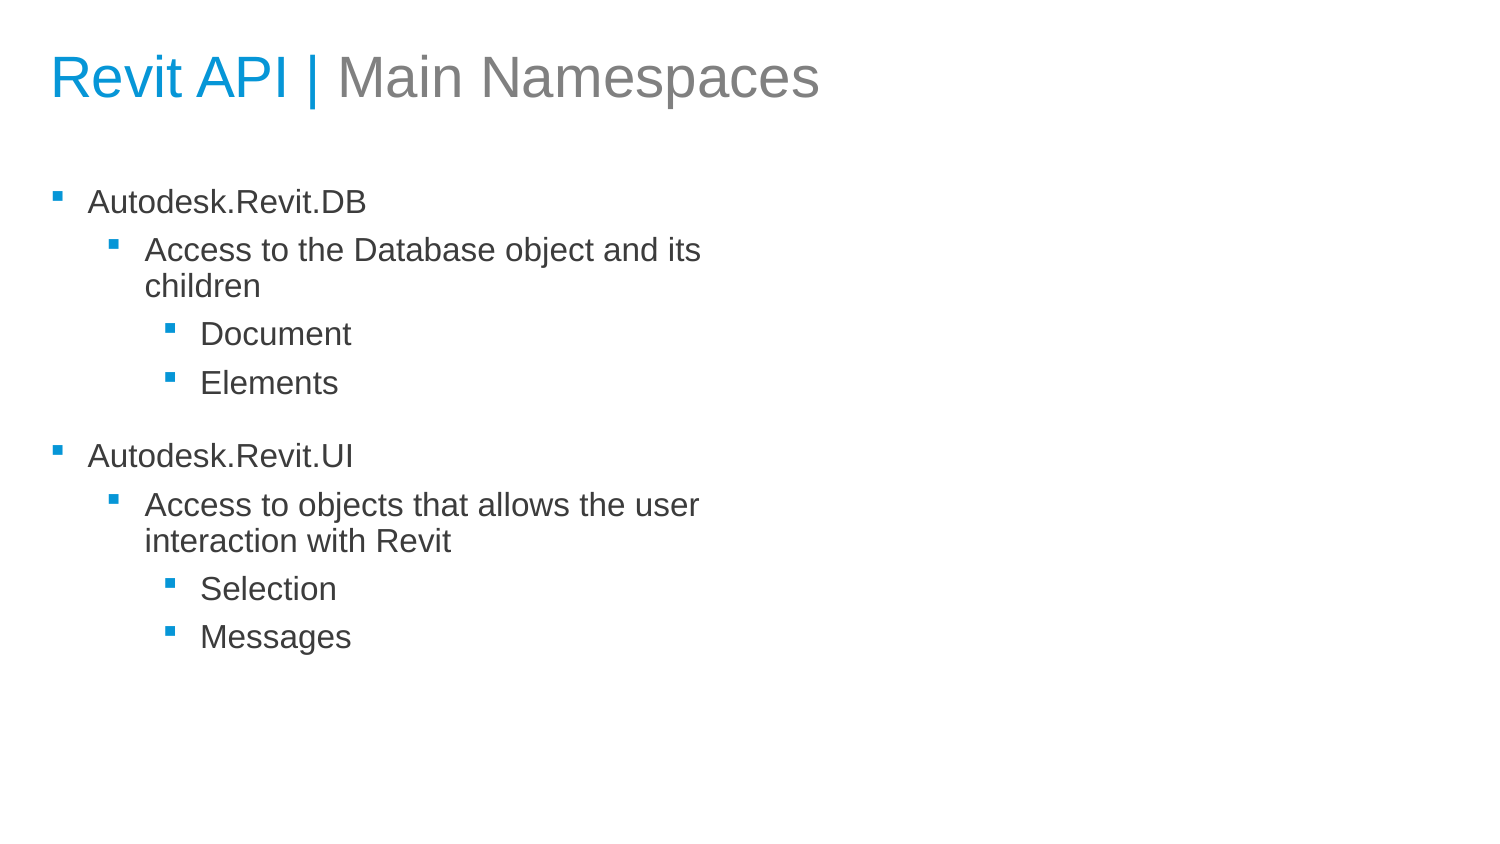

# Revit API | Main Namespaces

Autodesk.Revit.DB
Access to the Database object and its children
Document
Elements
Autodesk.Revit.UI
Access to objects that allows the user interaction with Revit
Selection
Messages